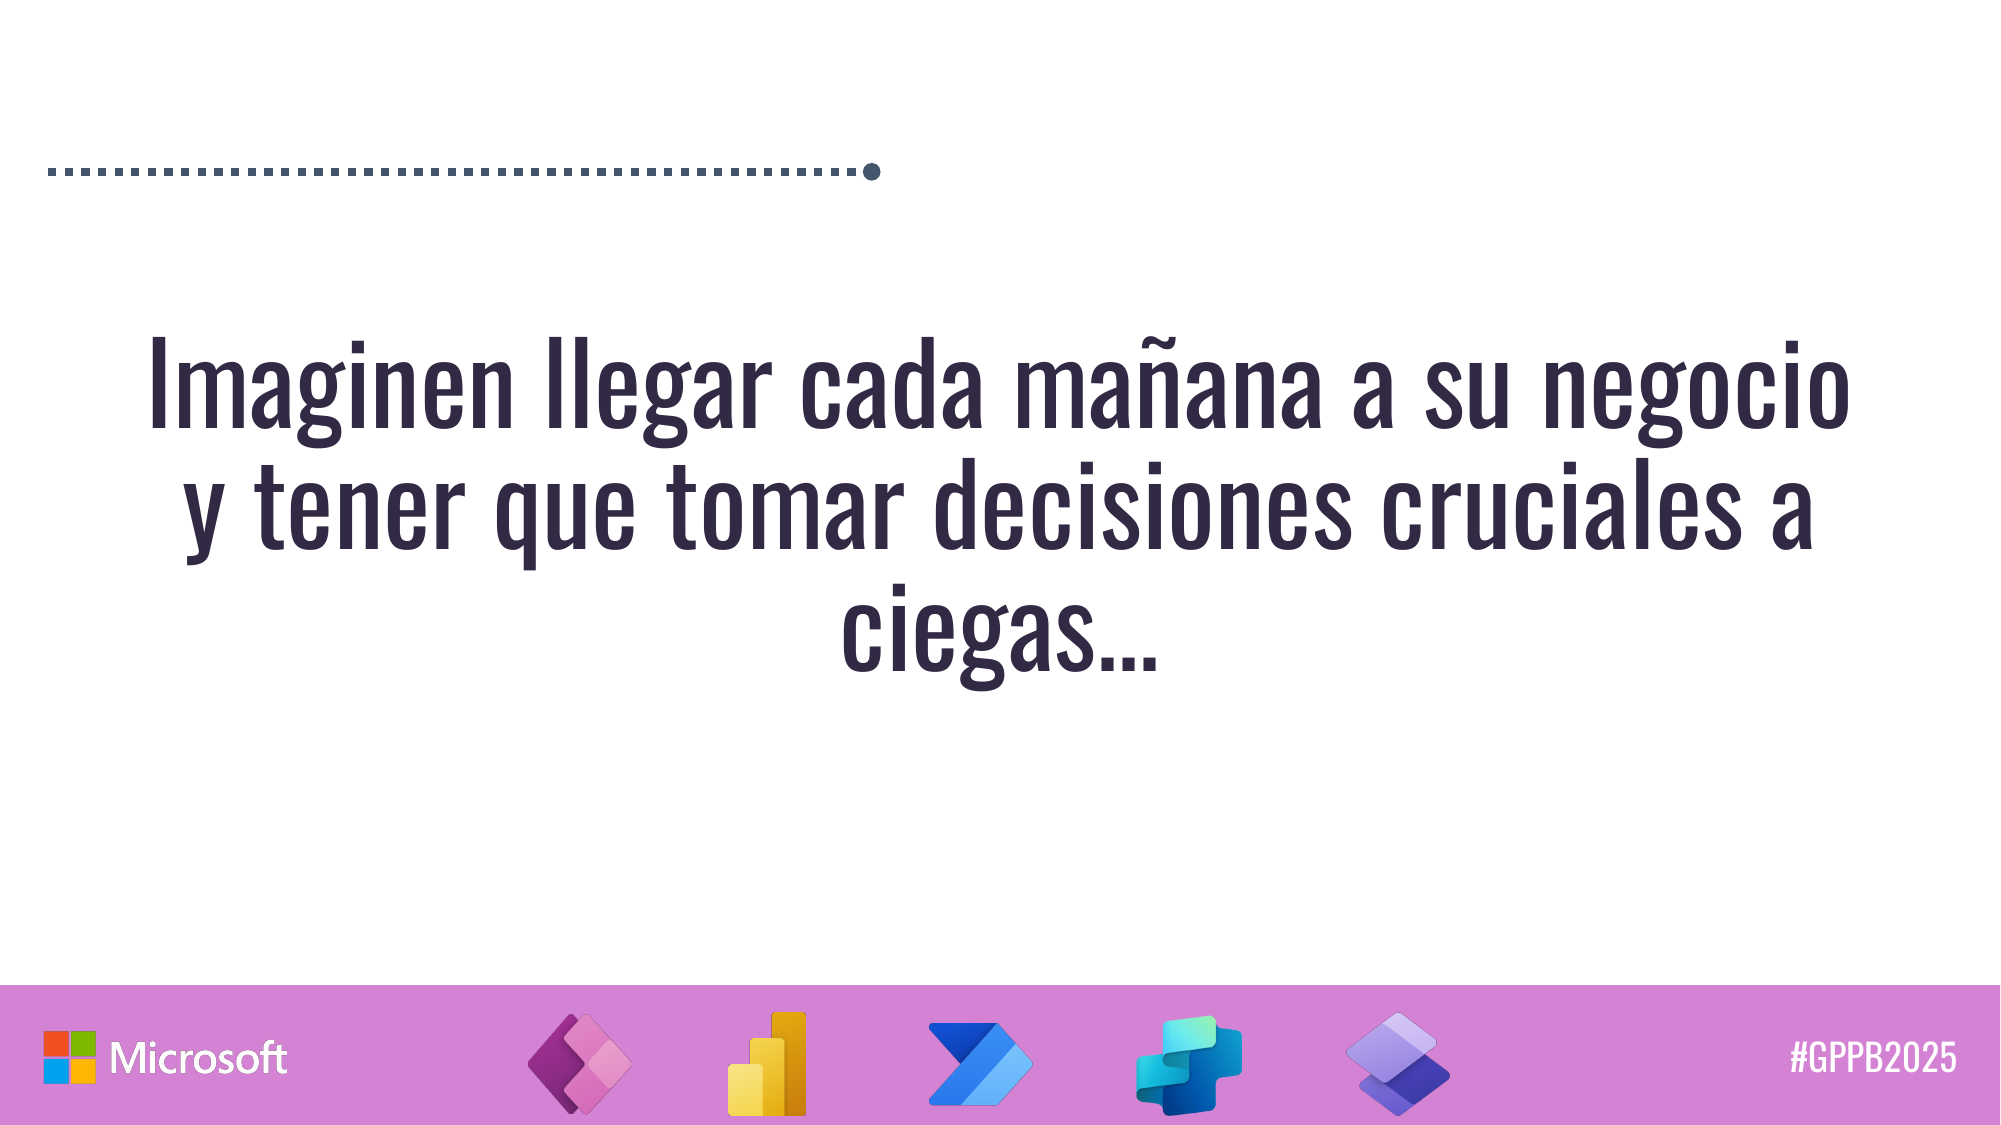

Imaginen llegar cada mañana a su negocio y tener que tomar decisiones cruciales a ciegas...